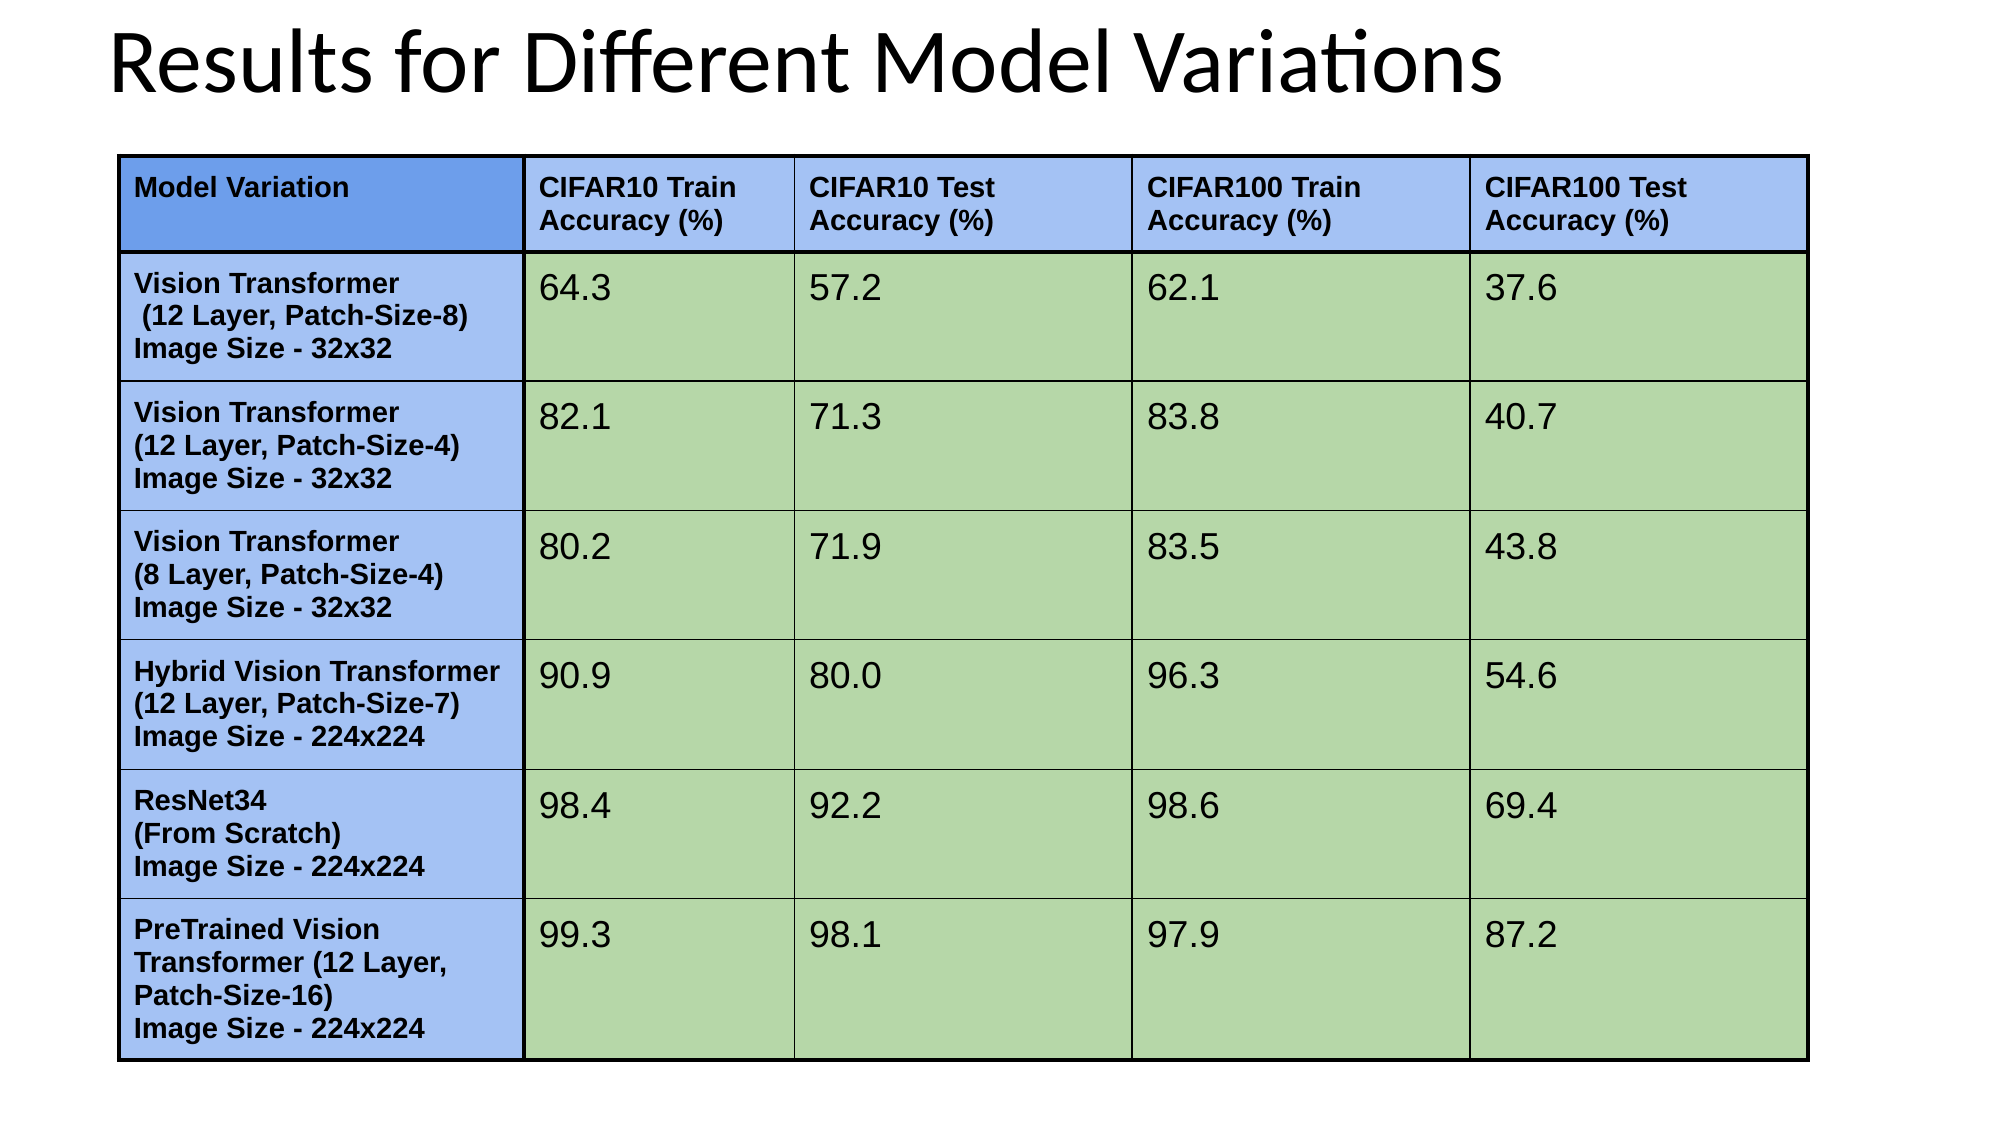

# Results for Different Model Variations
| Model Variation | CIFAR10 Train Accuracy (%) | CIFAR10 Test Accuracy (%) | CIFAR100 Train Accuracy (%) | CIFAR100 Test Accuracy (%) |
| --- | --- | --- | --- | --- |
| Vision Transformer (12 Layer, Patch-Size-8) Image Size - 32x32 | 64.3 | 57.2 | 62.1 | 37.6 |
| Vision Transformer (12 Layer, Patch-Size-4) Image Size - 32x32 | 82.1 | 71.3 | 83.8 | 40.7 |
| Vision Transformer (8 Layer, Patch-Size-4) Image Size - 32x32 | 80.2 | 71.9 | 83.5 | 43.8 |
| Hybrid Vision Transformer (12 Layer, Patch-Size-7) Image Size - 224x224 | 90.9 | 80.0 | 96.3 | 54.6 |
| ResNet34 (From Scratch) Image Size - 224x224 | 98.4 | 92.2 | 98.6 | 69.4 |
| PreTrained Vision Transformer (12 Layer, Patch-Size-16) Image Size - 224x224 | 99.3 | 98.1 | 97.9 | 87.2 |